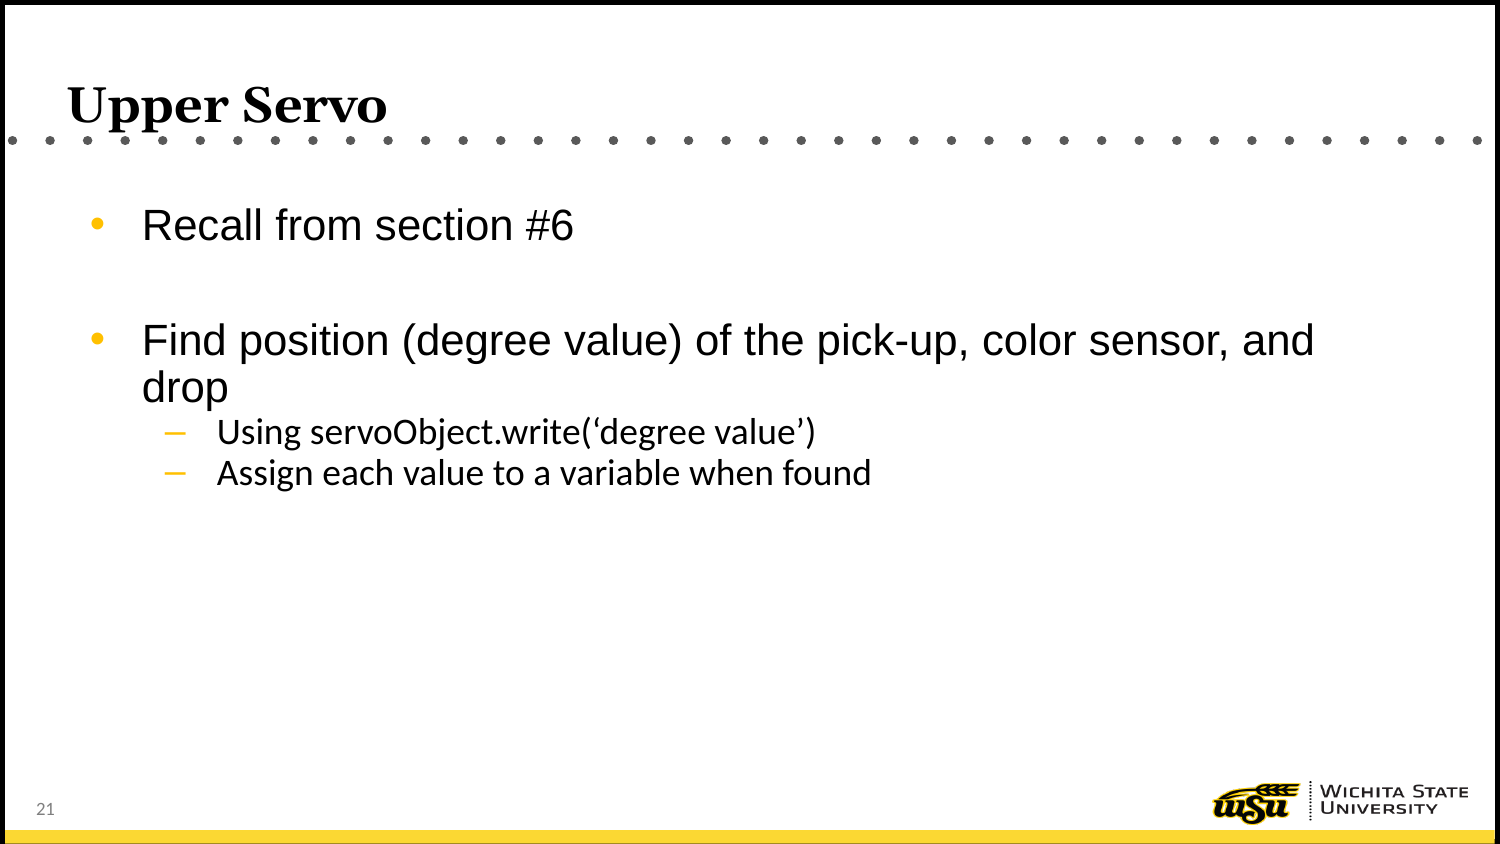

# Upper Servo
Recall from section #6

Find position (degree value) of the pick-up, color sensor, and drop
Using servoObject.write(‘degree value’)
Assign each value to a variable when found